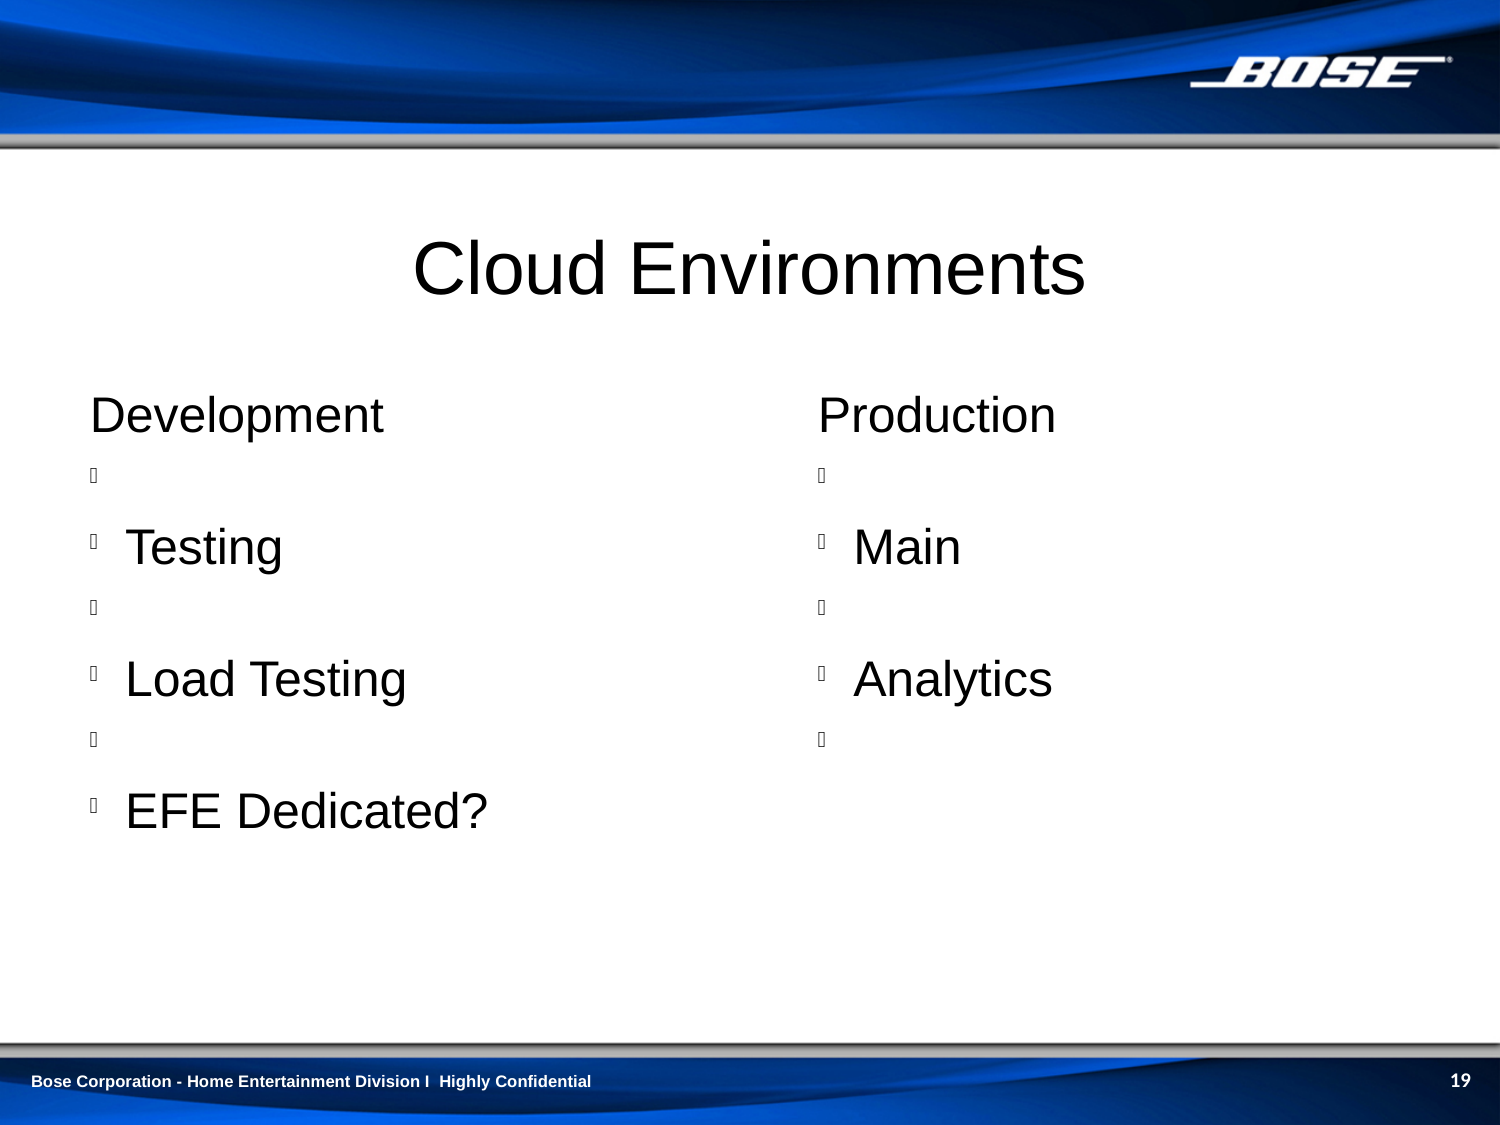

Cloud Environments
Production

Main

Analytics

Development

Testing

Load Testing

EFE Dedicated?